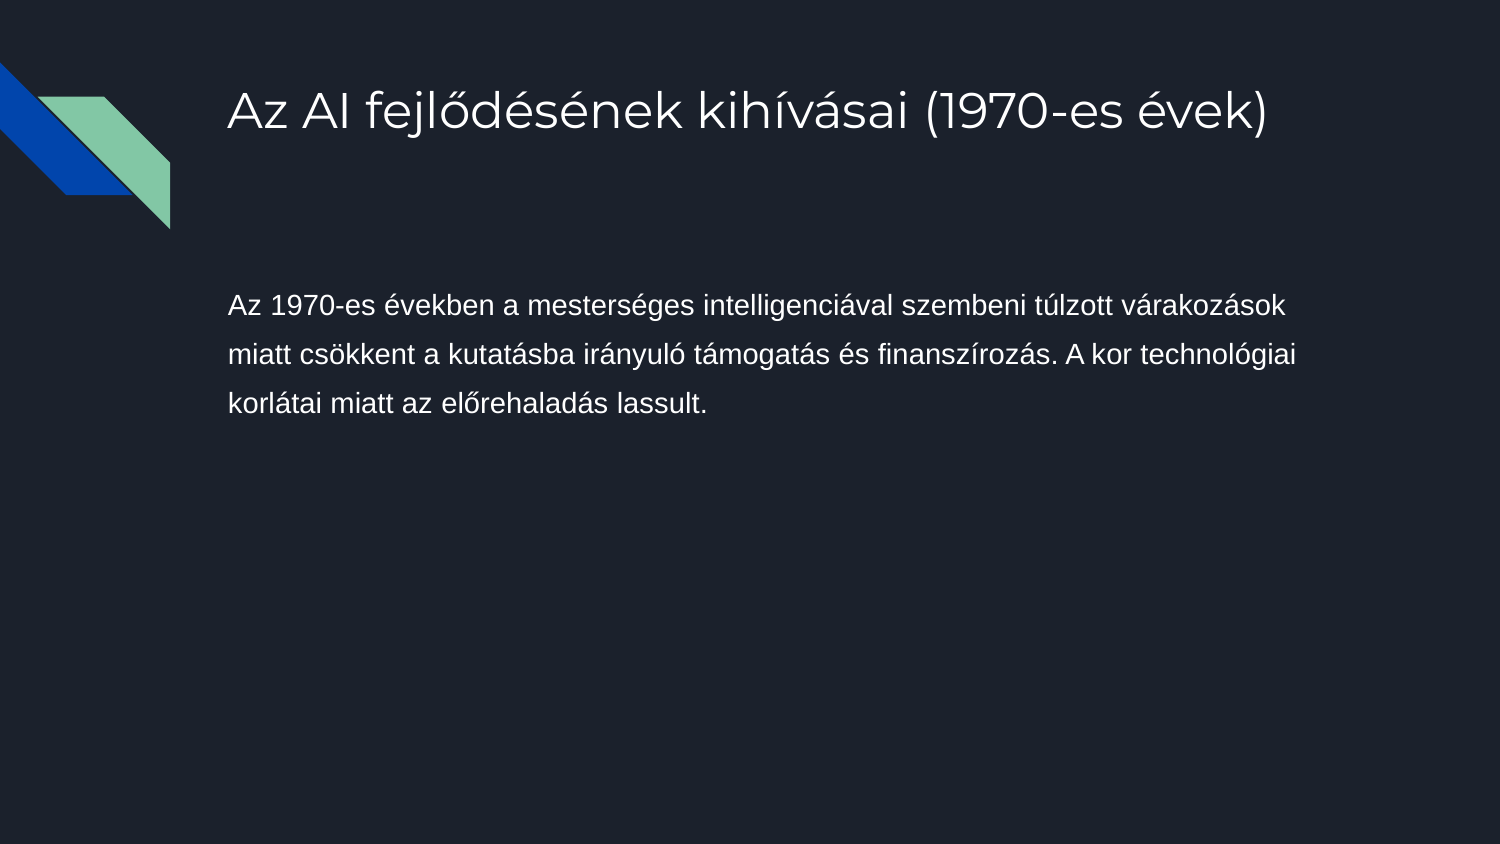

# Az AI fejlődésének kihívásai (1970-es évek)
Az 1970-es években a mesterséges intelligenciával szembeni túlzott várakozások miatt csökkent a kutatásba irányuló támogatás és finanszírozás. A kor technológiai korlátai miatt az előrehaladás lassult.